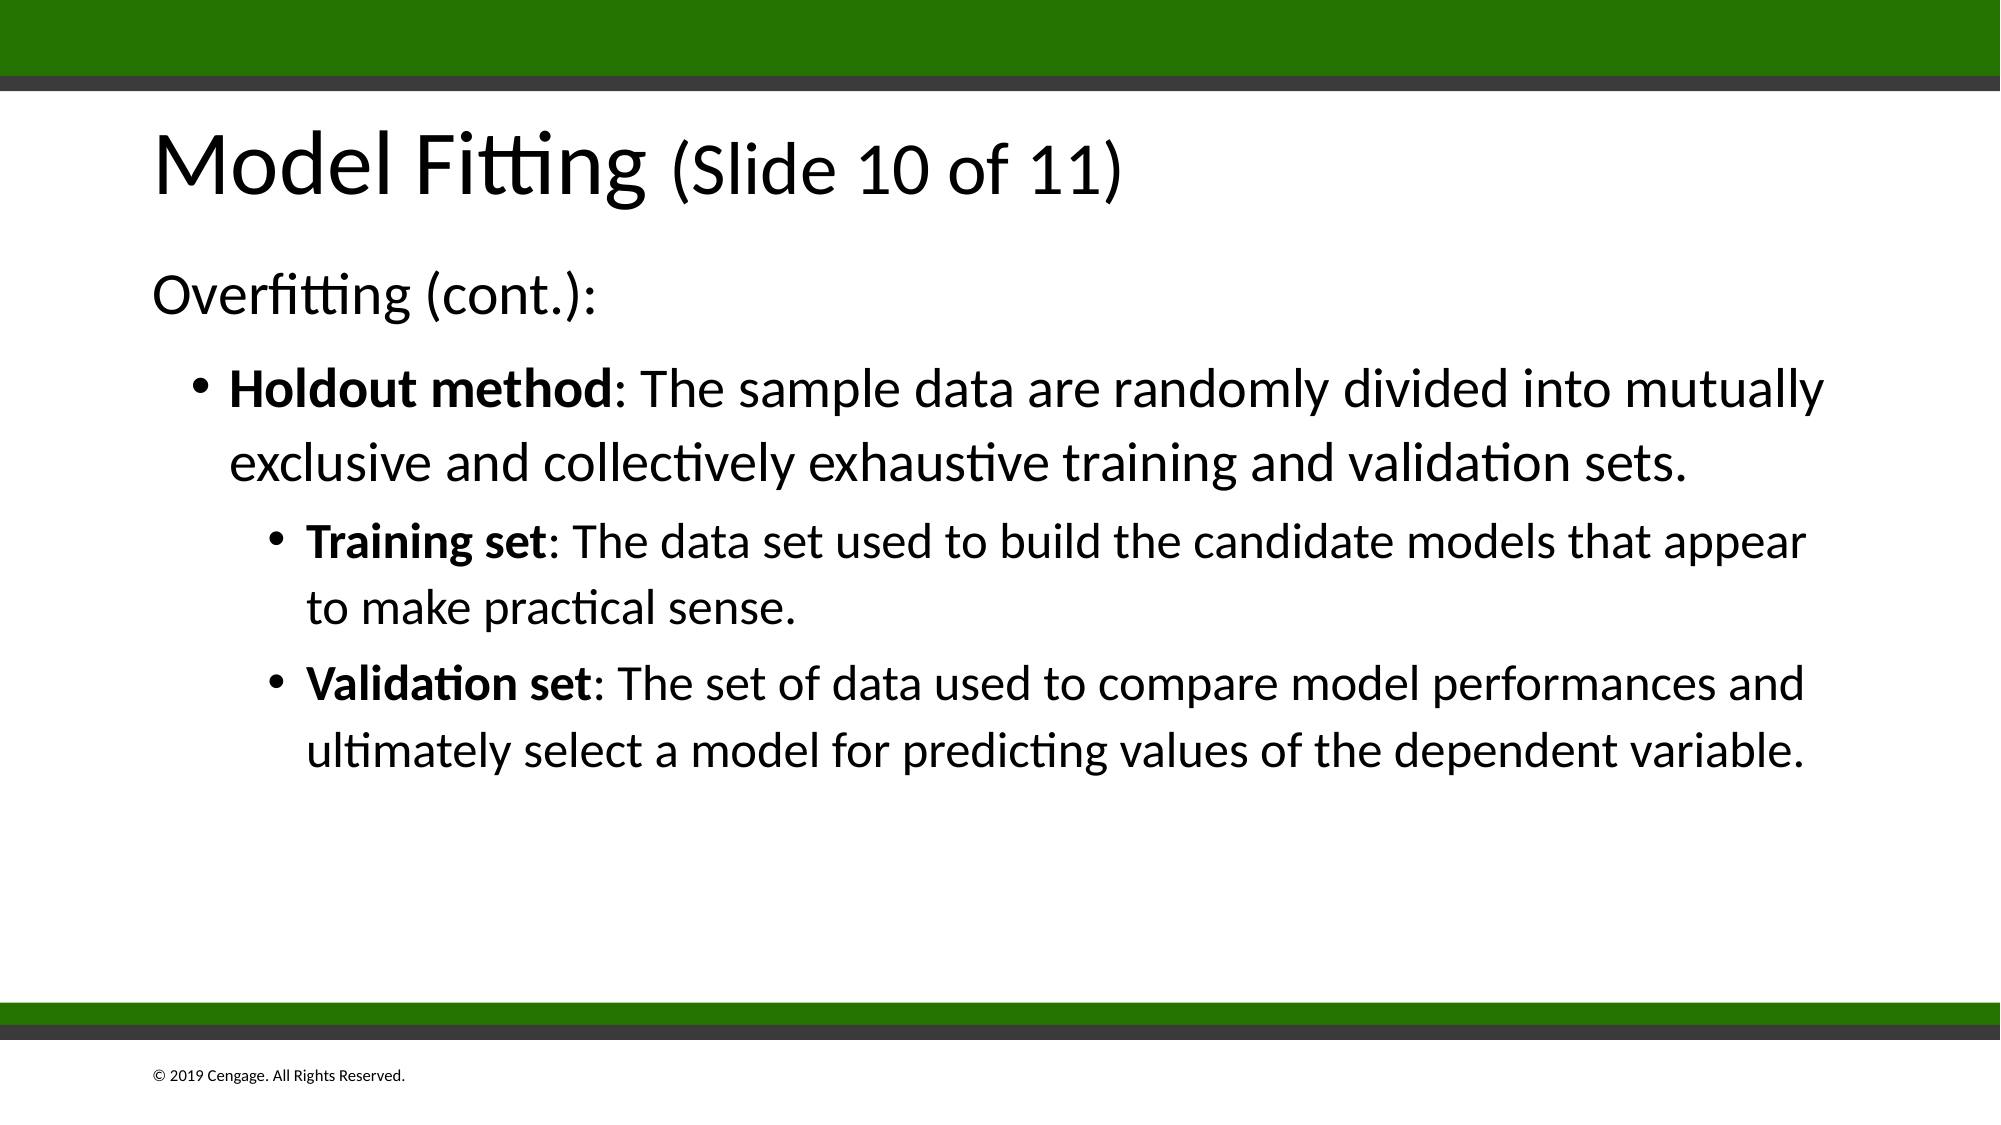

# Model Fitting (Slide 10 of 11)
Overfitting (cont.):
Holdout method: The sample data are randomly divided into mutually exclusive and collectively exhaustive training and validation sets.
Training set: The data set used to build the candidate models that appear to make practical sense.
Validation set: The set of data used to compare model performances and ultimately select a model for predicting values of the dependent variable.